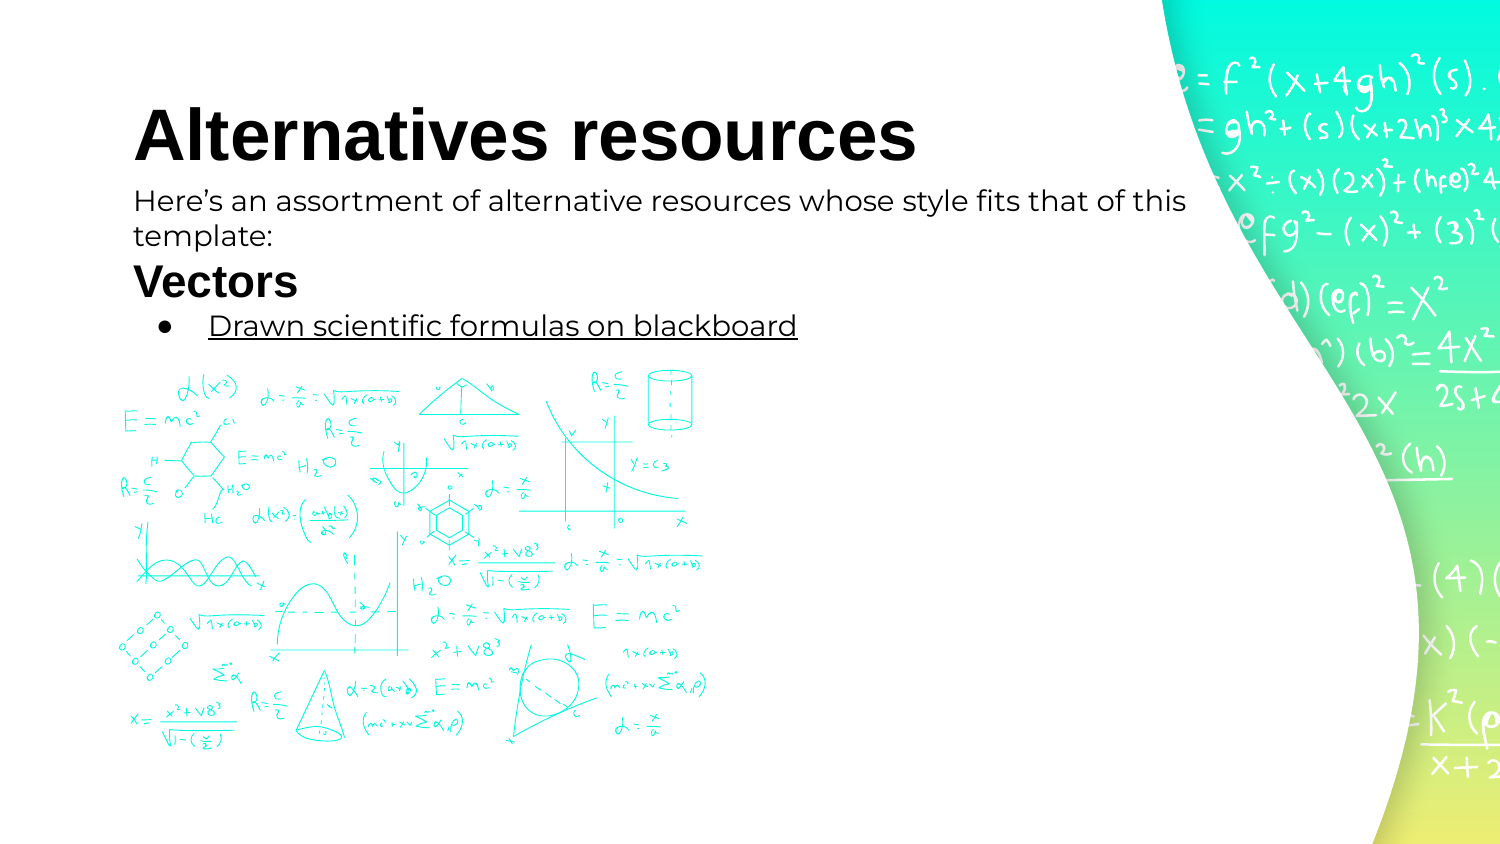

# Alternatives resources
Here’s an assortment of alternative resources whose style fits that of this template:
Vectors
Drawn scientific formulas on blackboard